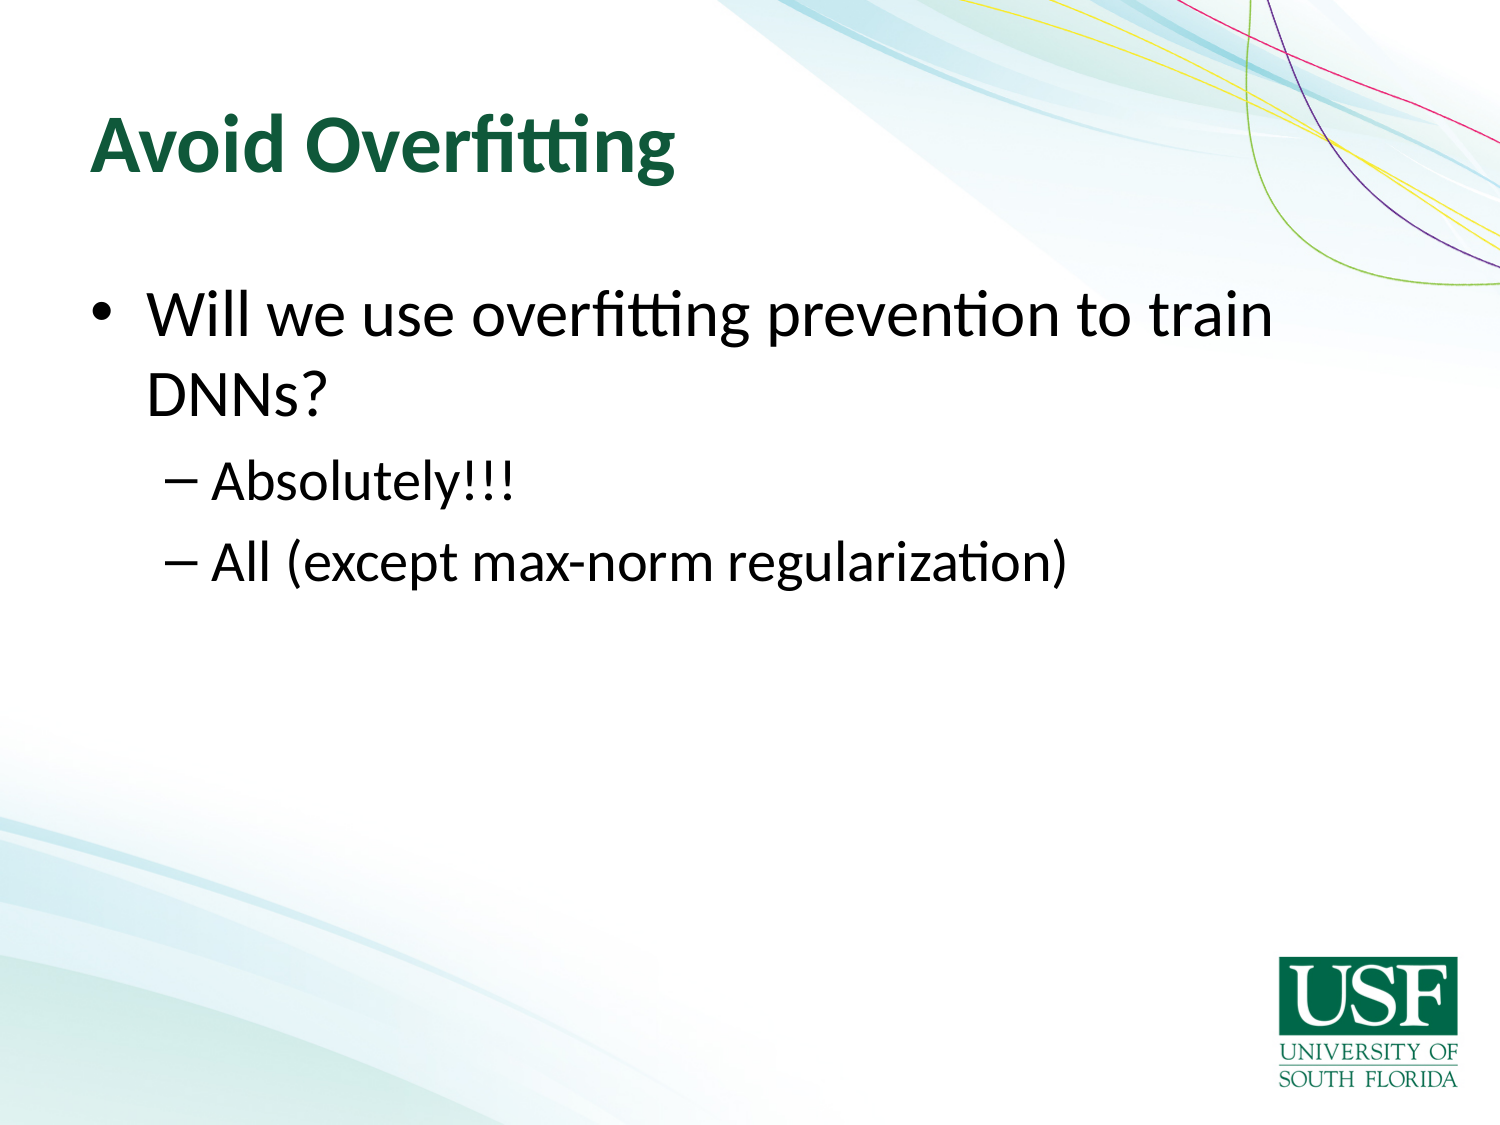

# Avoid Overfitting
Will we use overfitting prevention to train DNNs?
Absolutely!!!
All (except max-norm regularization)